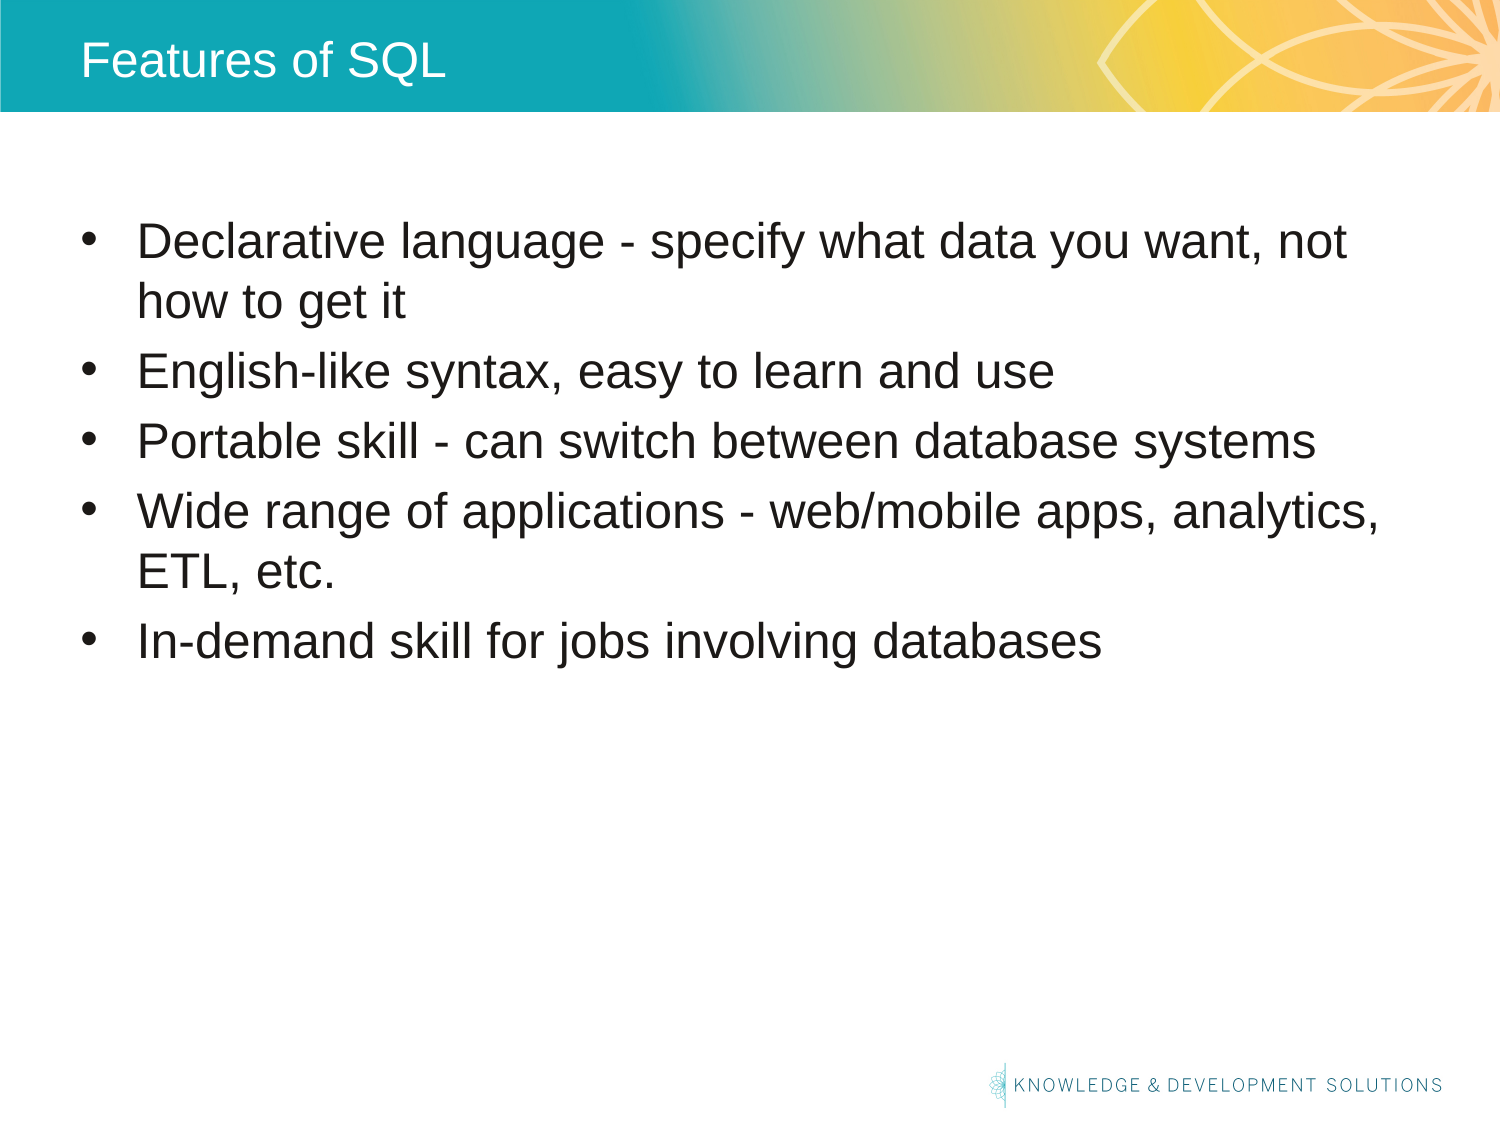

# Features of SQL
Declarative language - specify what data you want, not how to get it
English-like syntax, easy to learn and use
Portable skill - can switch between database systems
Wide range of applications - web/mobile apps, analytics, ETL, etc.
In-demand skill for jobs involving databases